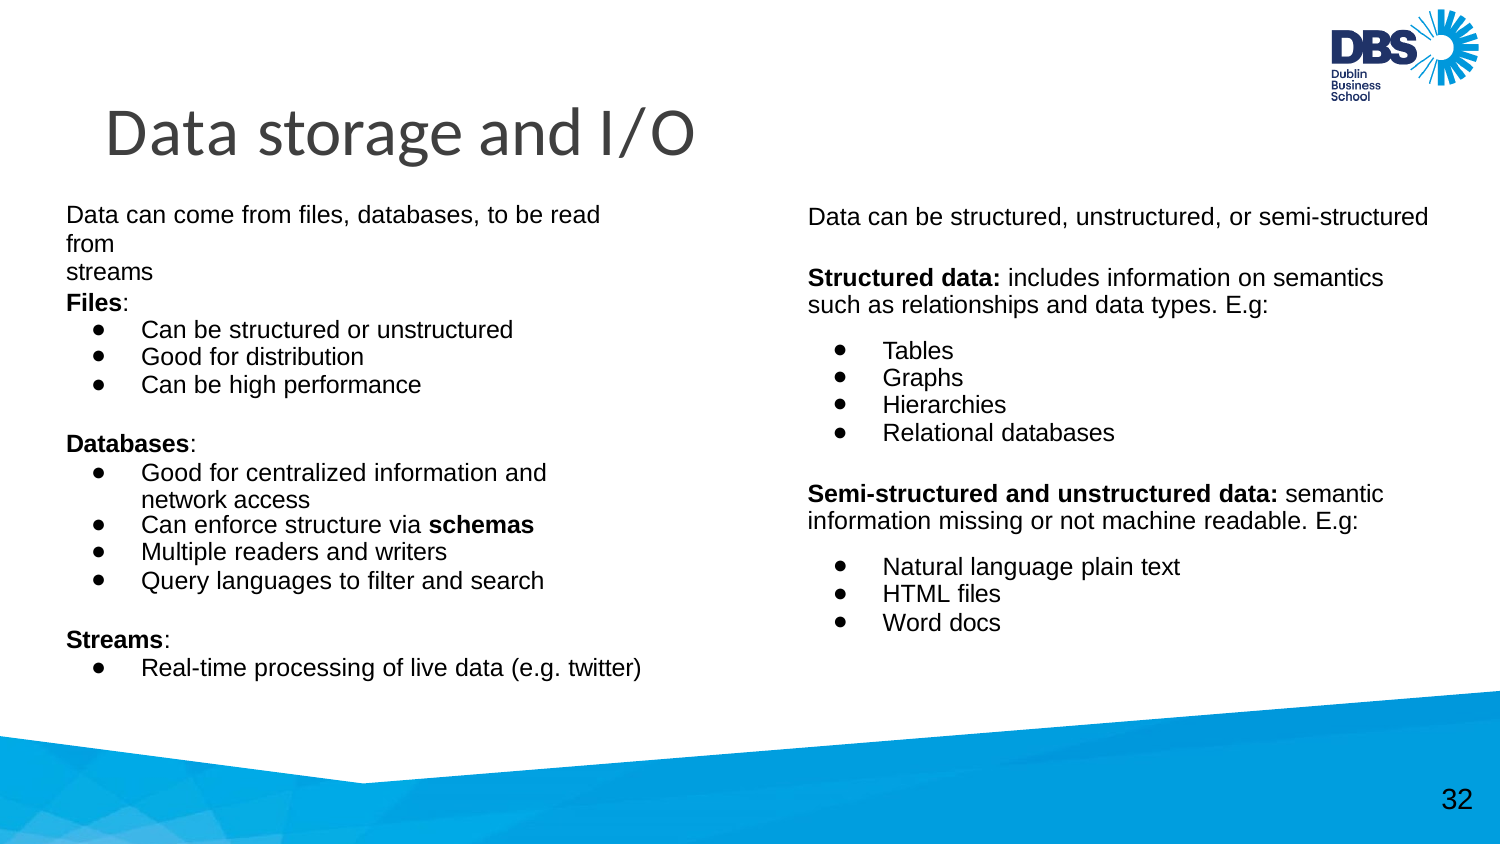

# Data storage and I/O
Data can come from files, databases, to be read from
streams
Data can be structured, unstructured, or semi-structured
Structured data: includes information on semantics such as relationships and data types. E.g:
Files:
Can be structured or unstructured
Good for distribution
Can be high performance
Tables
Graphs
Hierarchies
Relational databases
Databases:
Good for centralized information and network access
Can enforce structure via schemas
Multiple readers and writers
Query languages to filter and search
Semi-structured and unstructured data: semantic information missing or not machine readable. E.g:
Natural language plain text
HTML files
Word docs
Streams:
Real-time processing of live data (e.g. twitter)
32